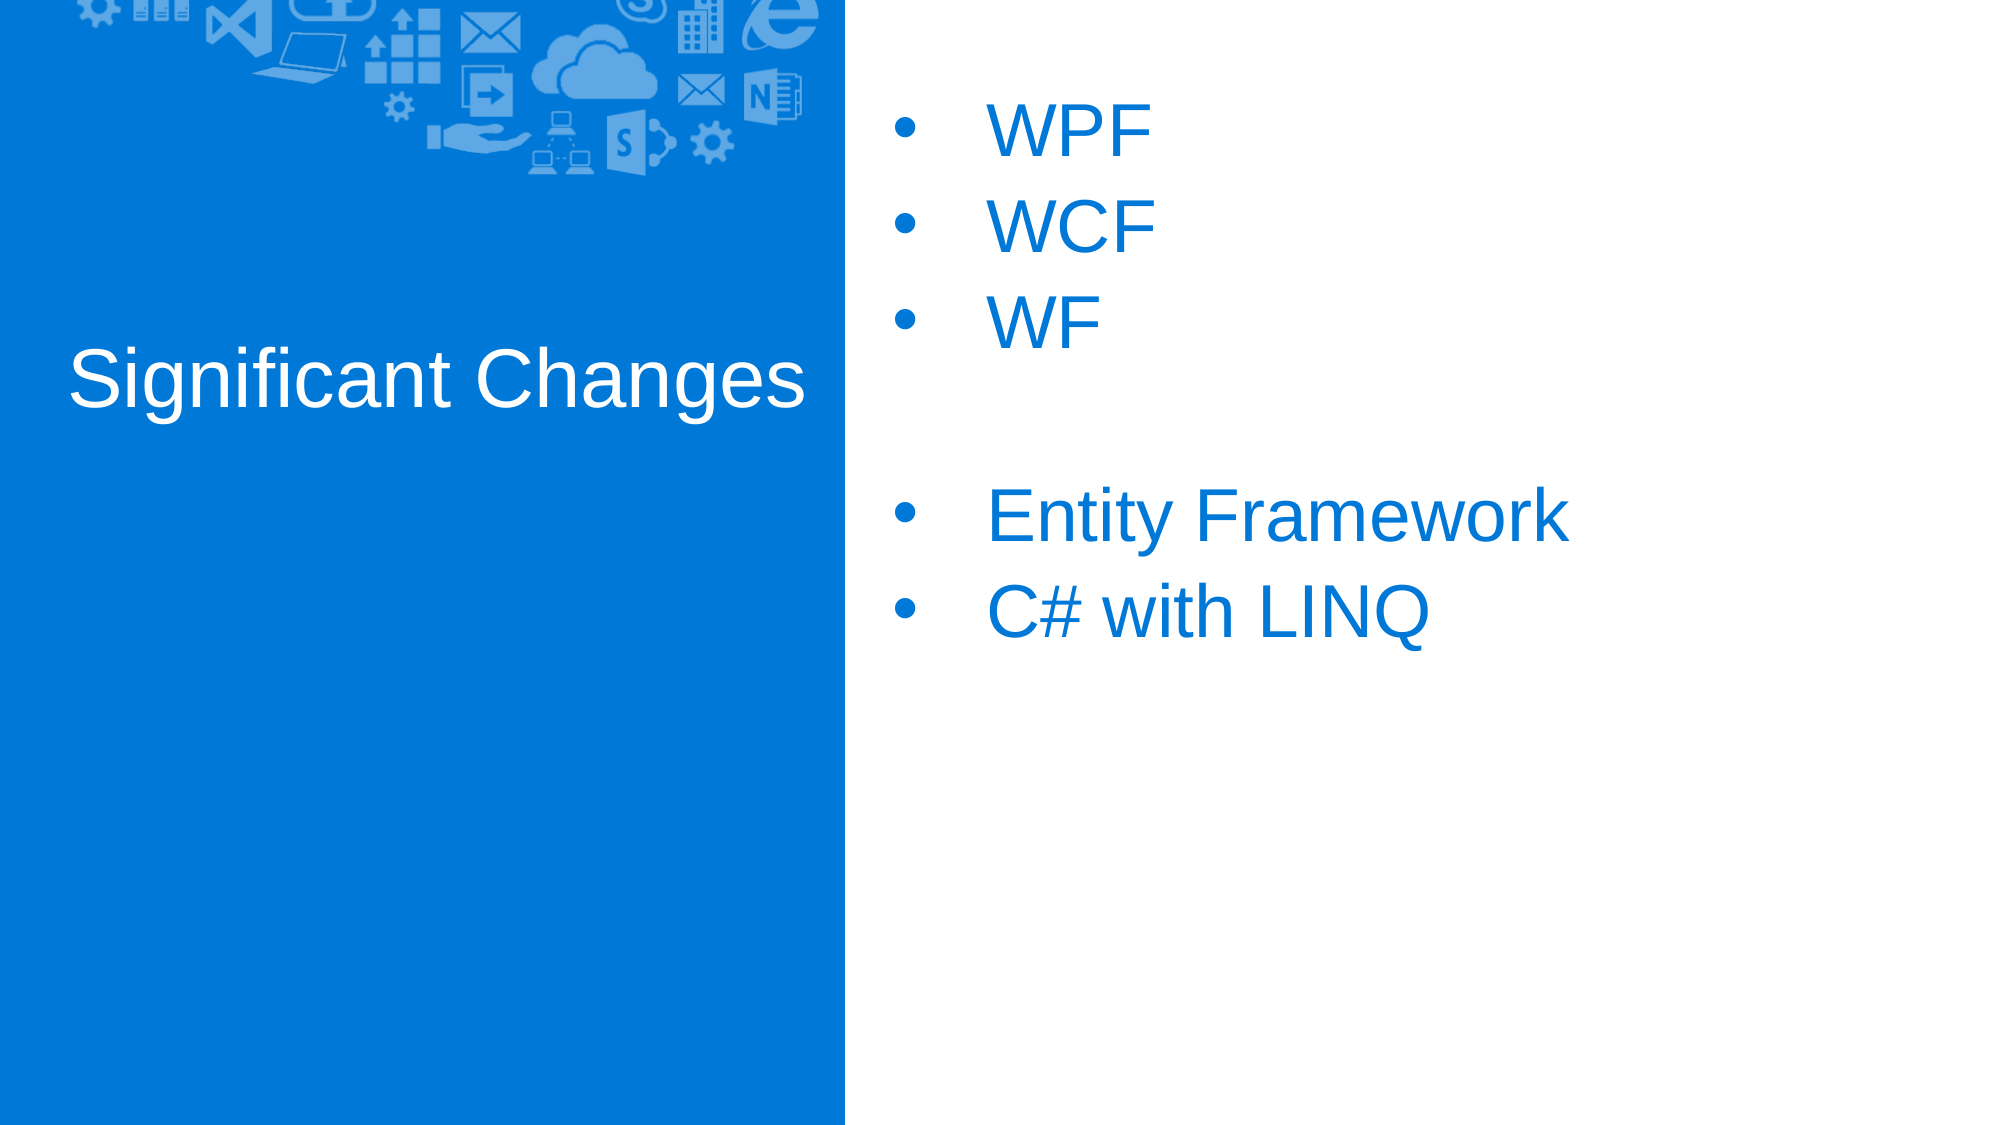

WPF
WCF
WF

Entity Framework
C# with LINQ
# Significant Changes